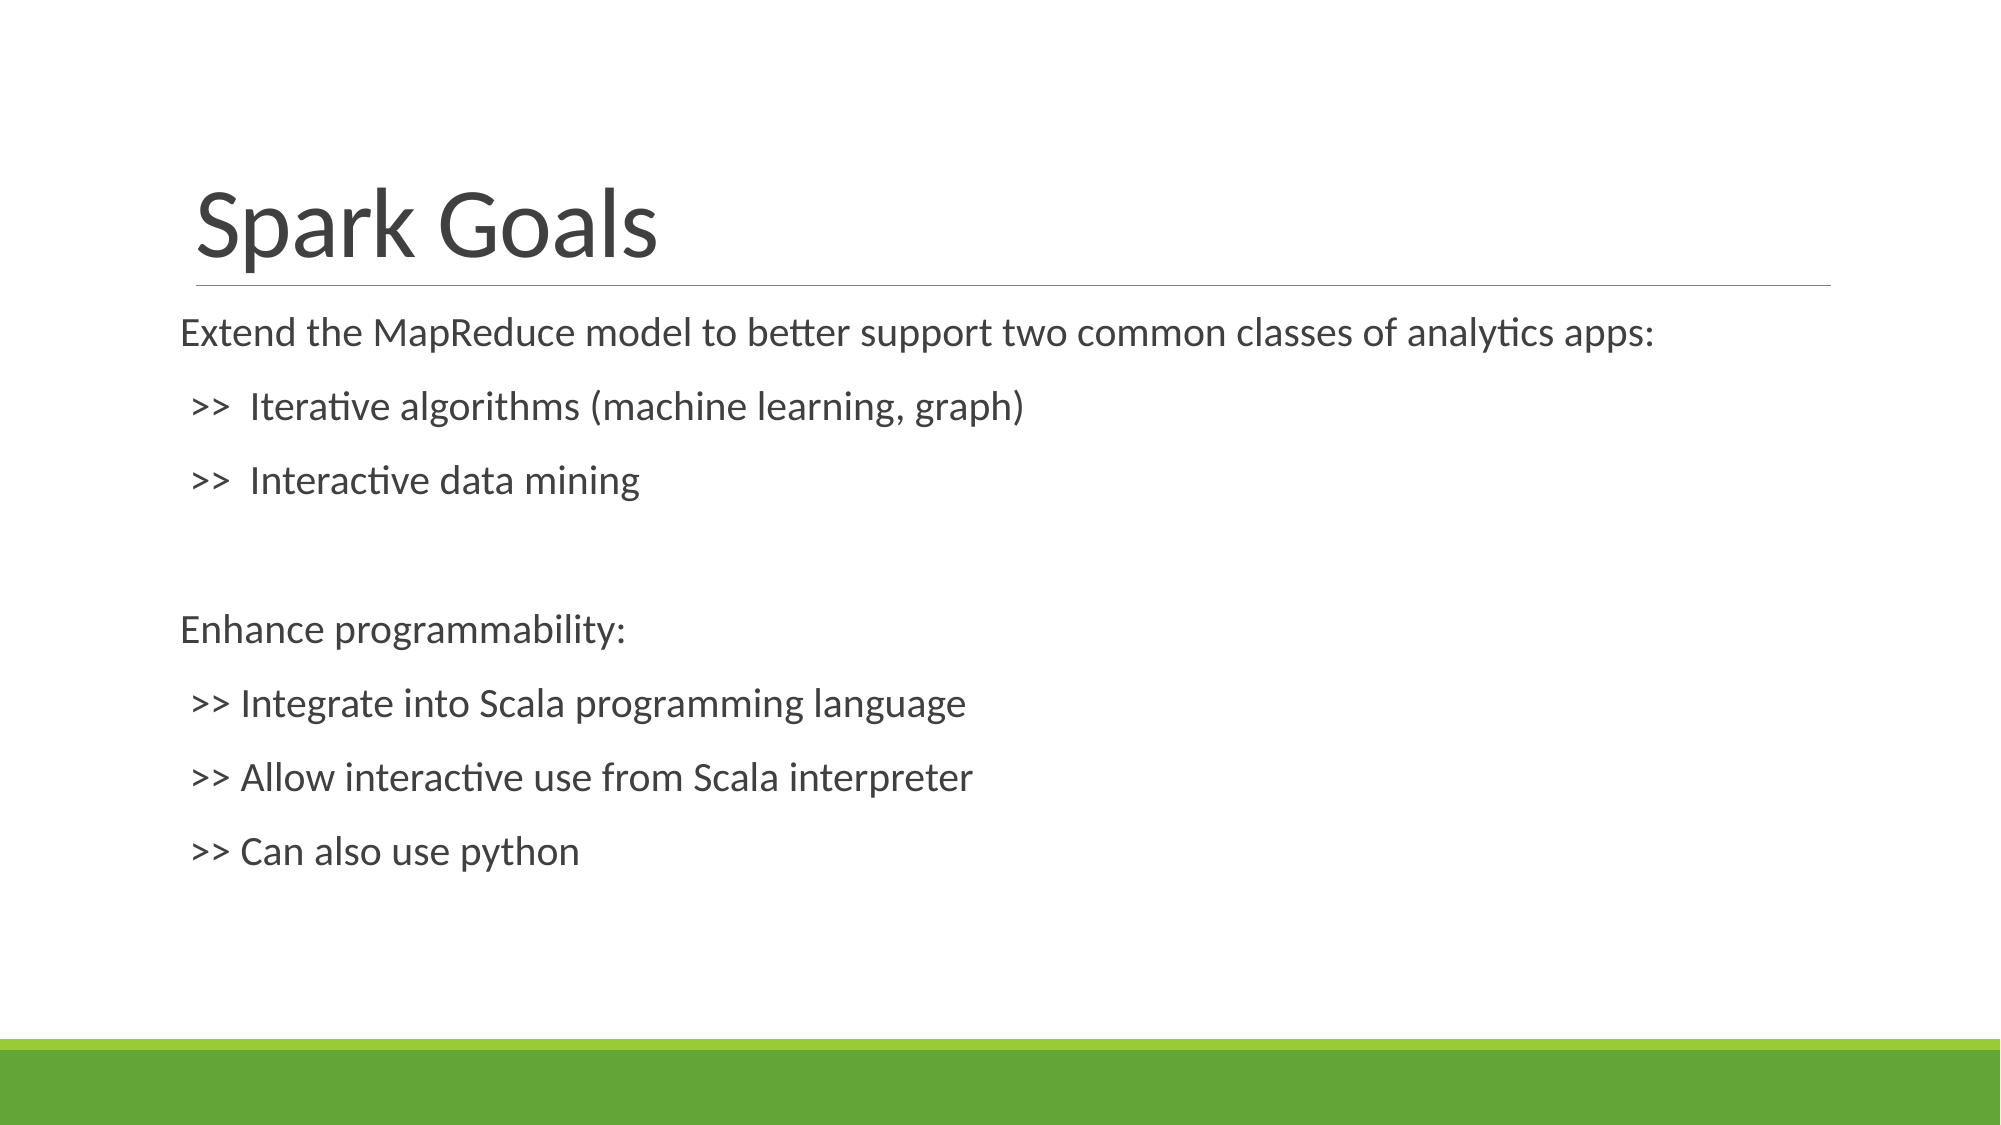

# Spark Goals
Extend the MapReduce model to better support two common classes of analytics apps:
 >>  Iterative algorithms (machine learning, graph)
 >>  Interactive data mining

Enhance programmability:
 >> Integrate into Scala programming language
 >> Allow interactive use from Scala interpreter
 >> Can also use python